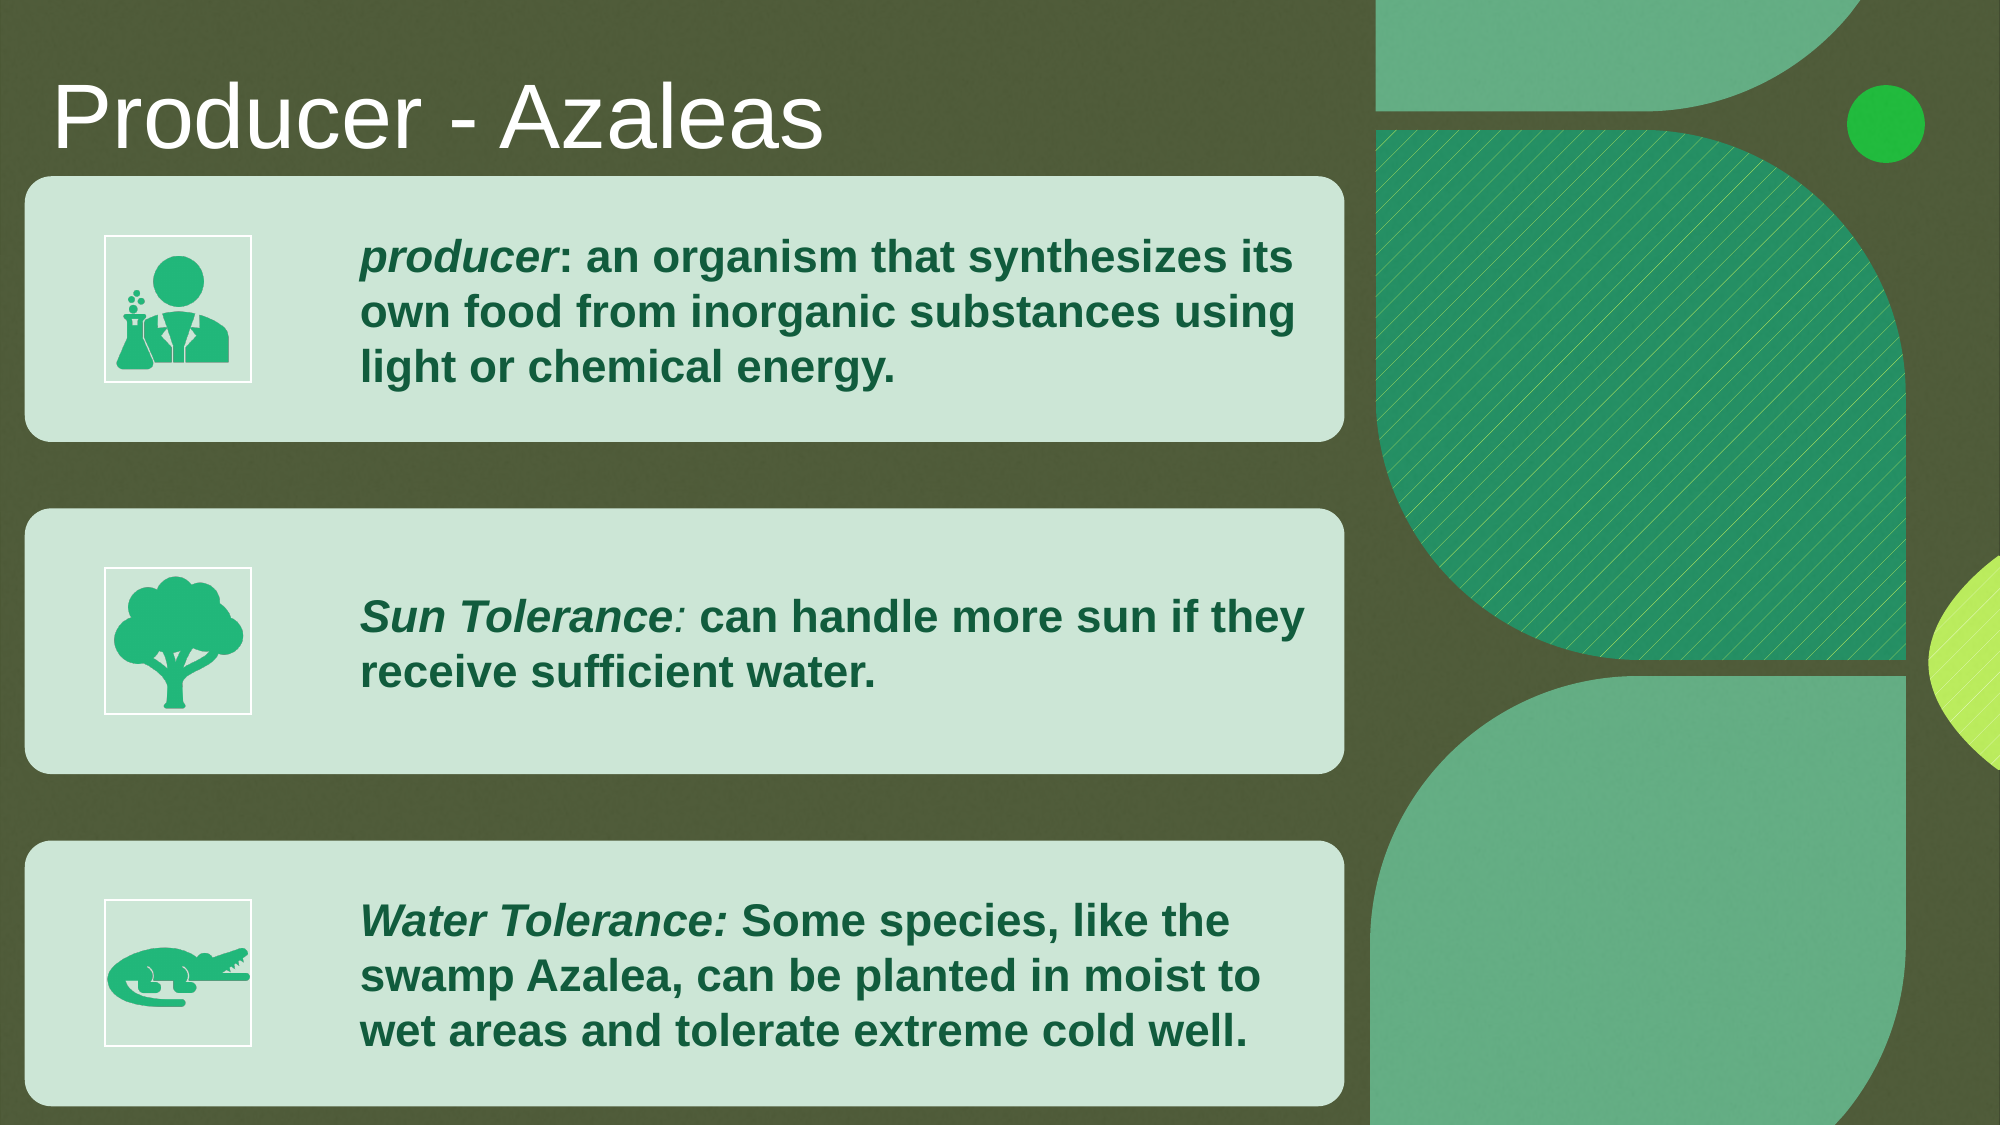

# Producer - Azaleas
producer: an organism that synthesizes its own food from inorganic substances using light or chemical energy.
Sun Tolerance: can handle more sun if they receive sufficient water.
Water Tolerance: Some species, like the swamp Azalea, can be planted in moist to wet areas and tolerate extreme cold well.